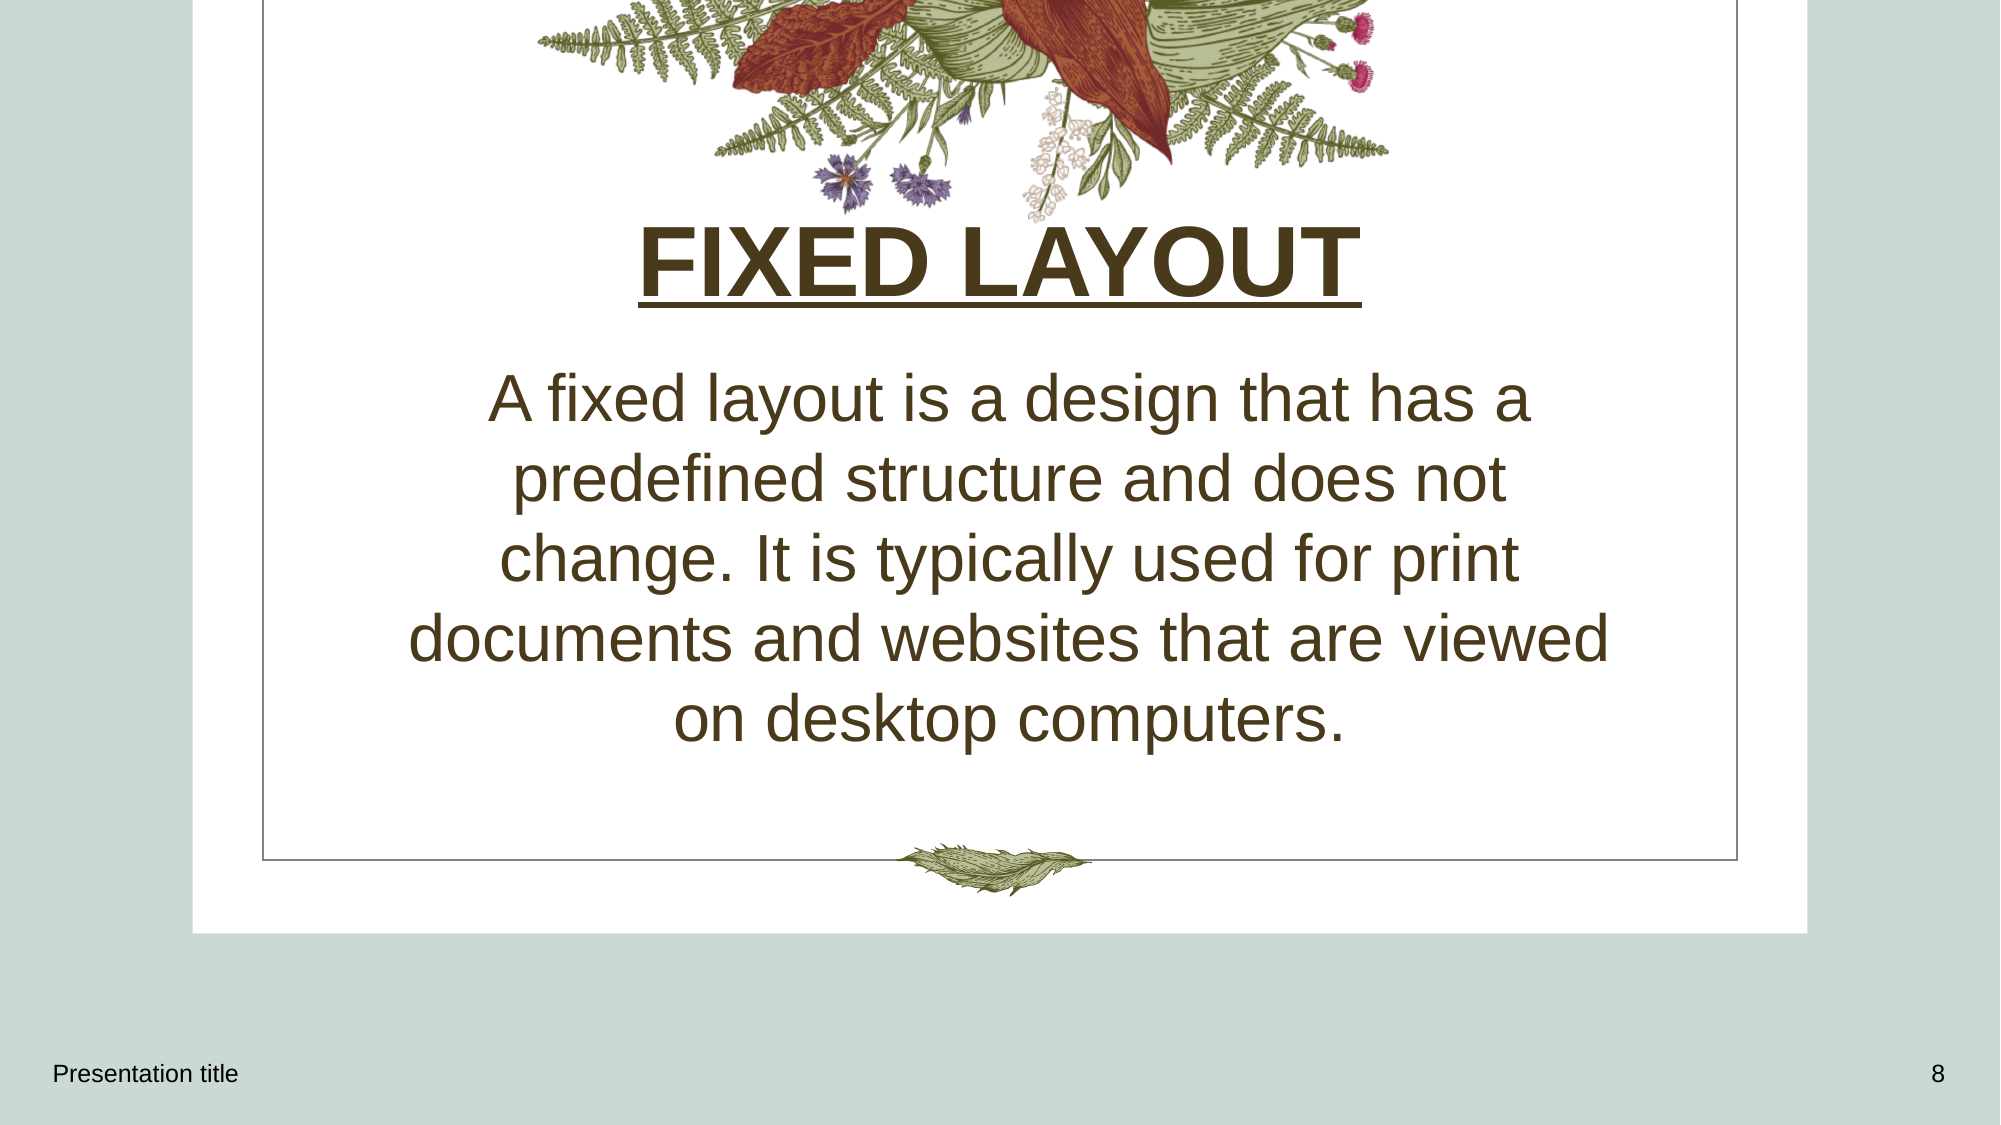

# FIXED LAYOUT
A fixed layout is a design that has a predefined structure and does not change. It is typically used for print documents and websites that are viewed on desktop computers.
Presentation title
8